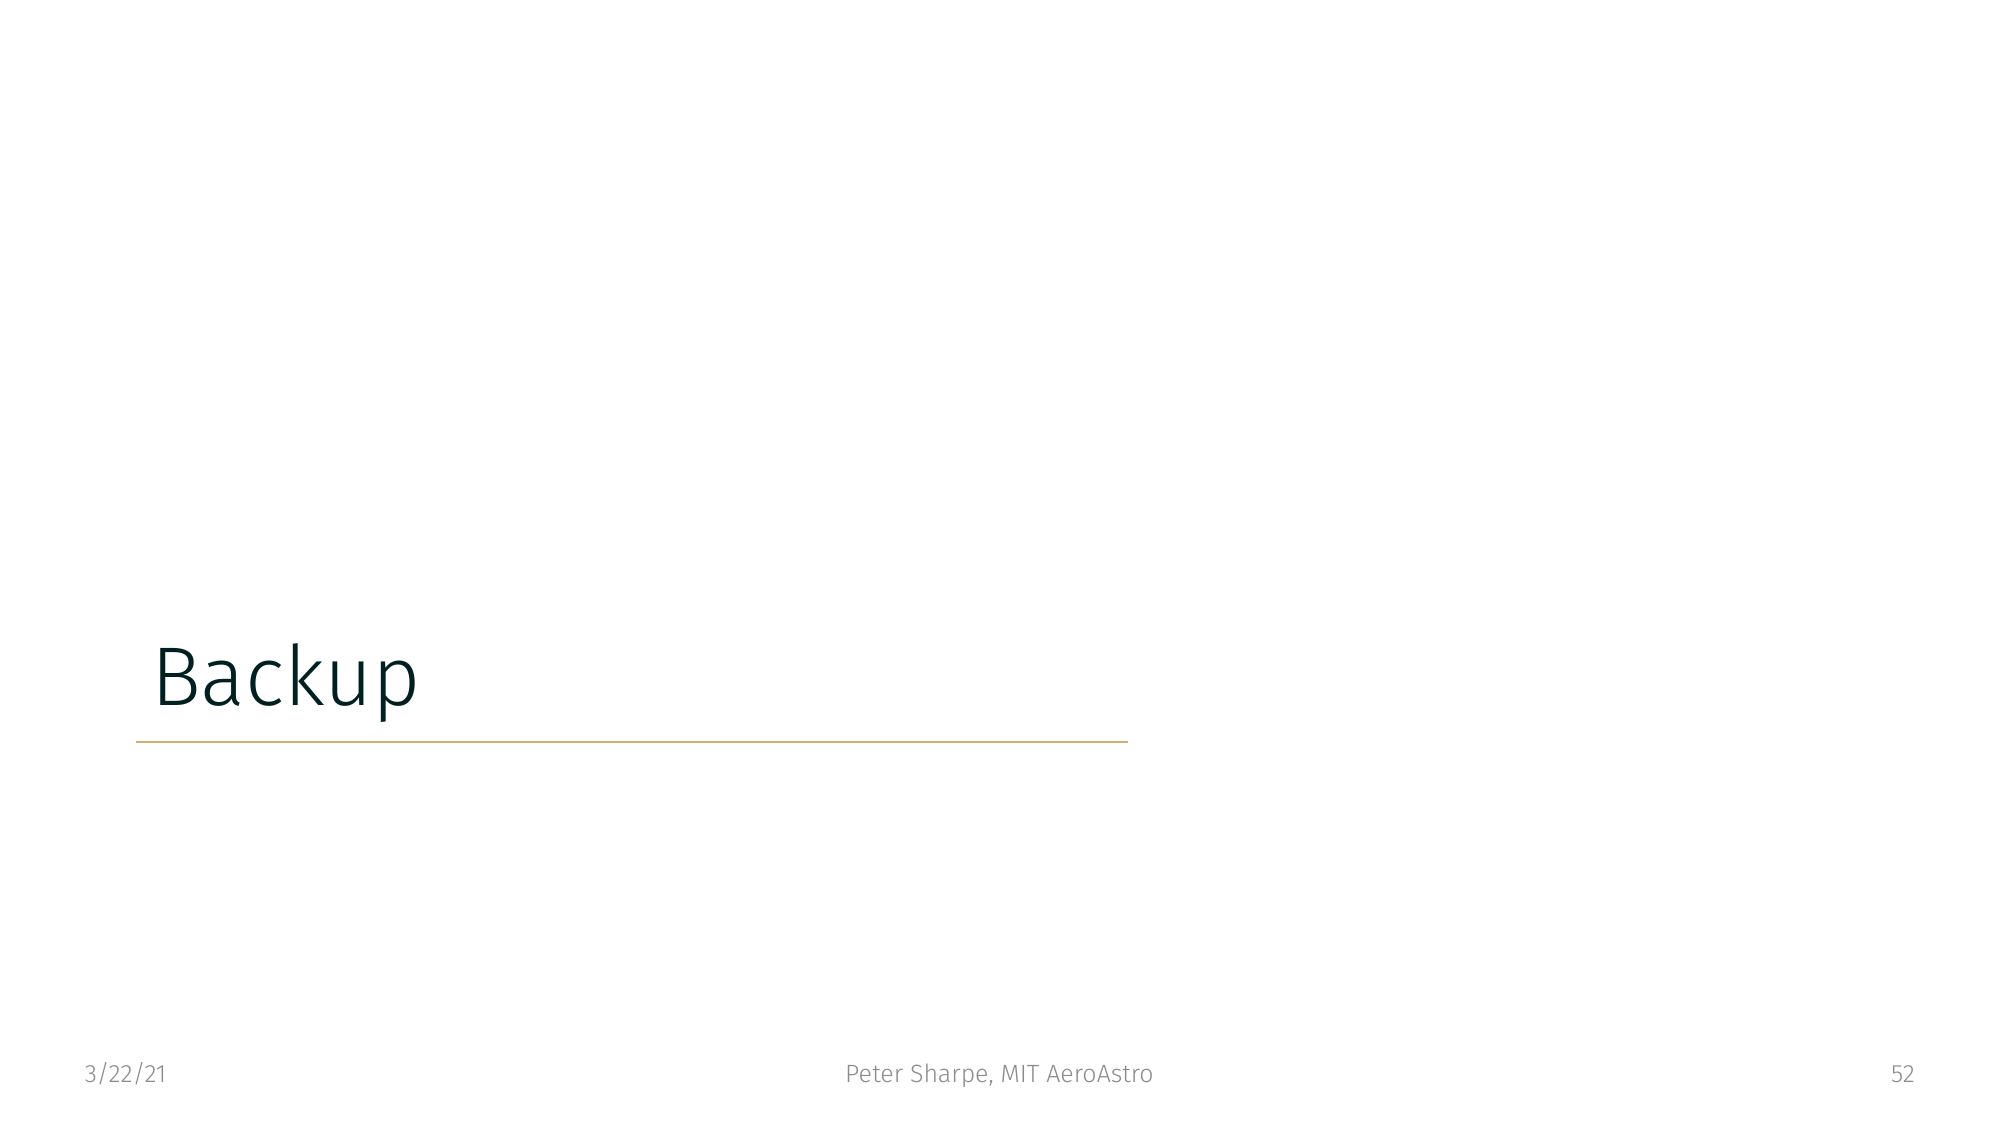

# Backup

3/22/21
52
Peter Sharpe, MIT AeroAstro